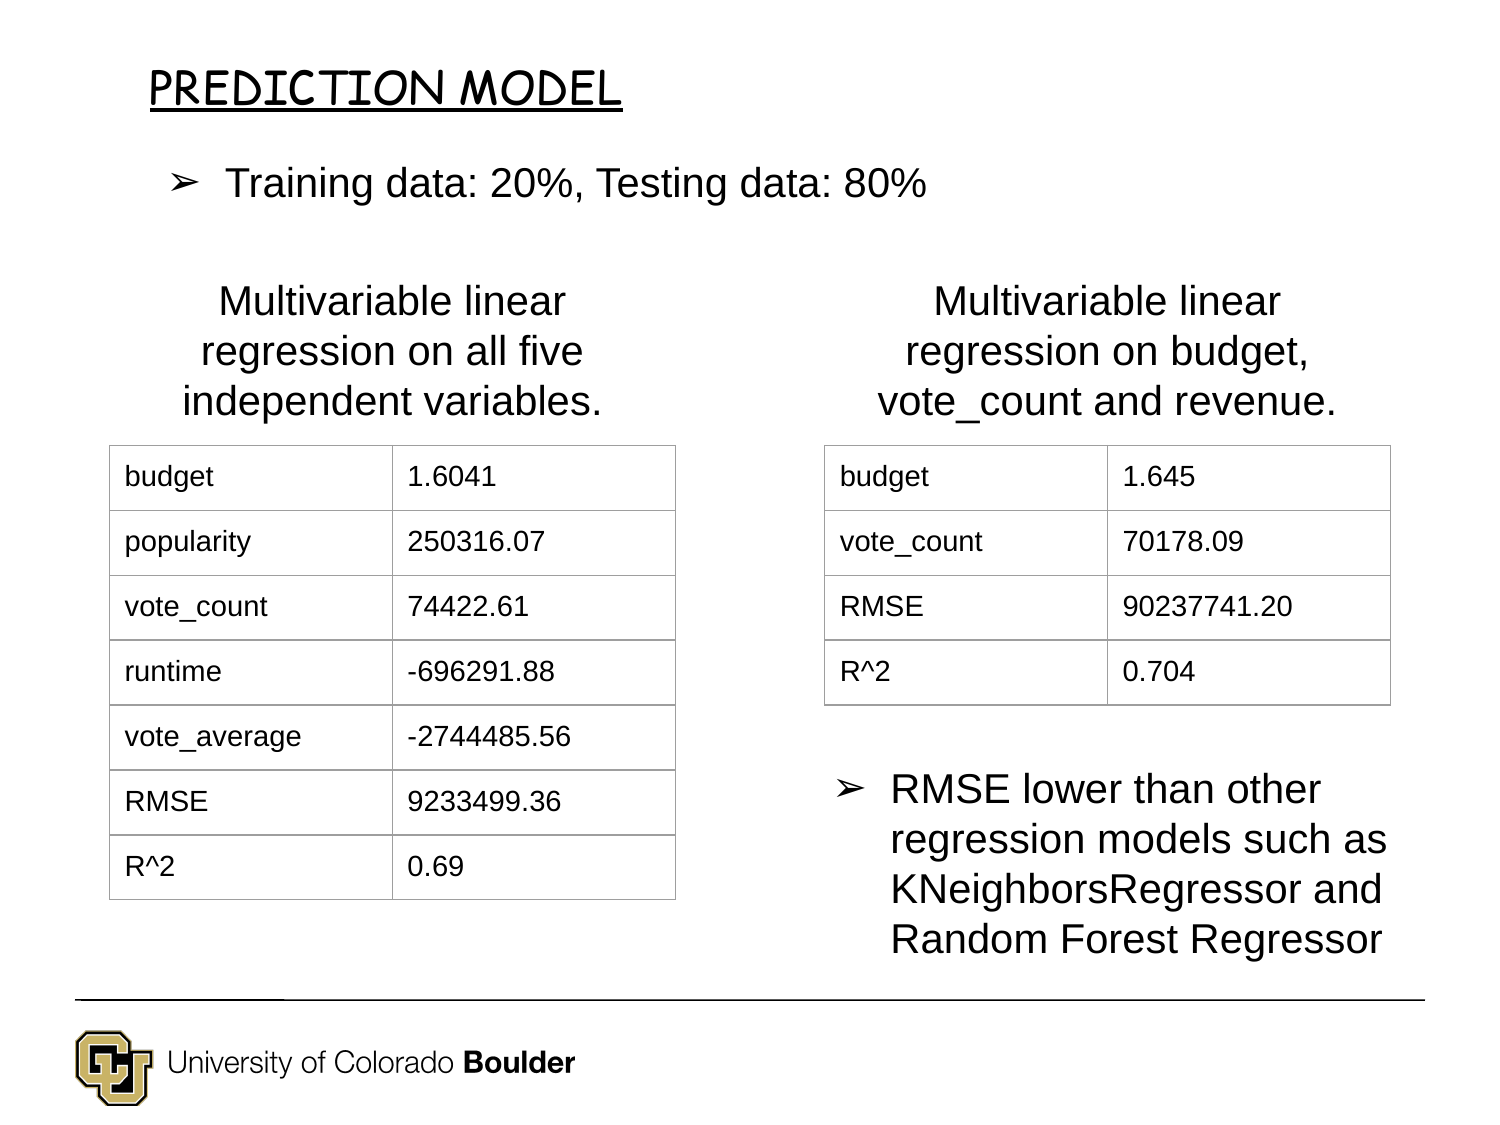

PREDICTION MODEL
Training data: 20%, Testing data: 80%

Multivariable linear regression on all five independent variables.

Multivariable linear regression on budget, vote_count and revenue.

| budget | 1.6041 |
| --- | --- |
| popularity | 250316.07 |
| vote\_count | 74422.61 |
| runtime | -696291.88 |
| vote\_average | -2744485.56 |
| RMSE | 9233499.36 |
| R^2 | 0.69 |
| budget | 1.645 |
| --- | --- |
| vote\_count | 70178.09 |
| RMSE | 90237741.20 |
| R^2 | 0.704 |
RMSE lower than other regression models such as KNeighborsRegressor and Random Forest Regressor